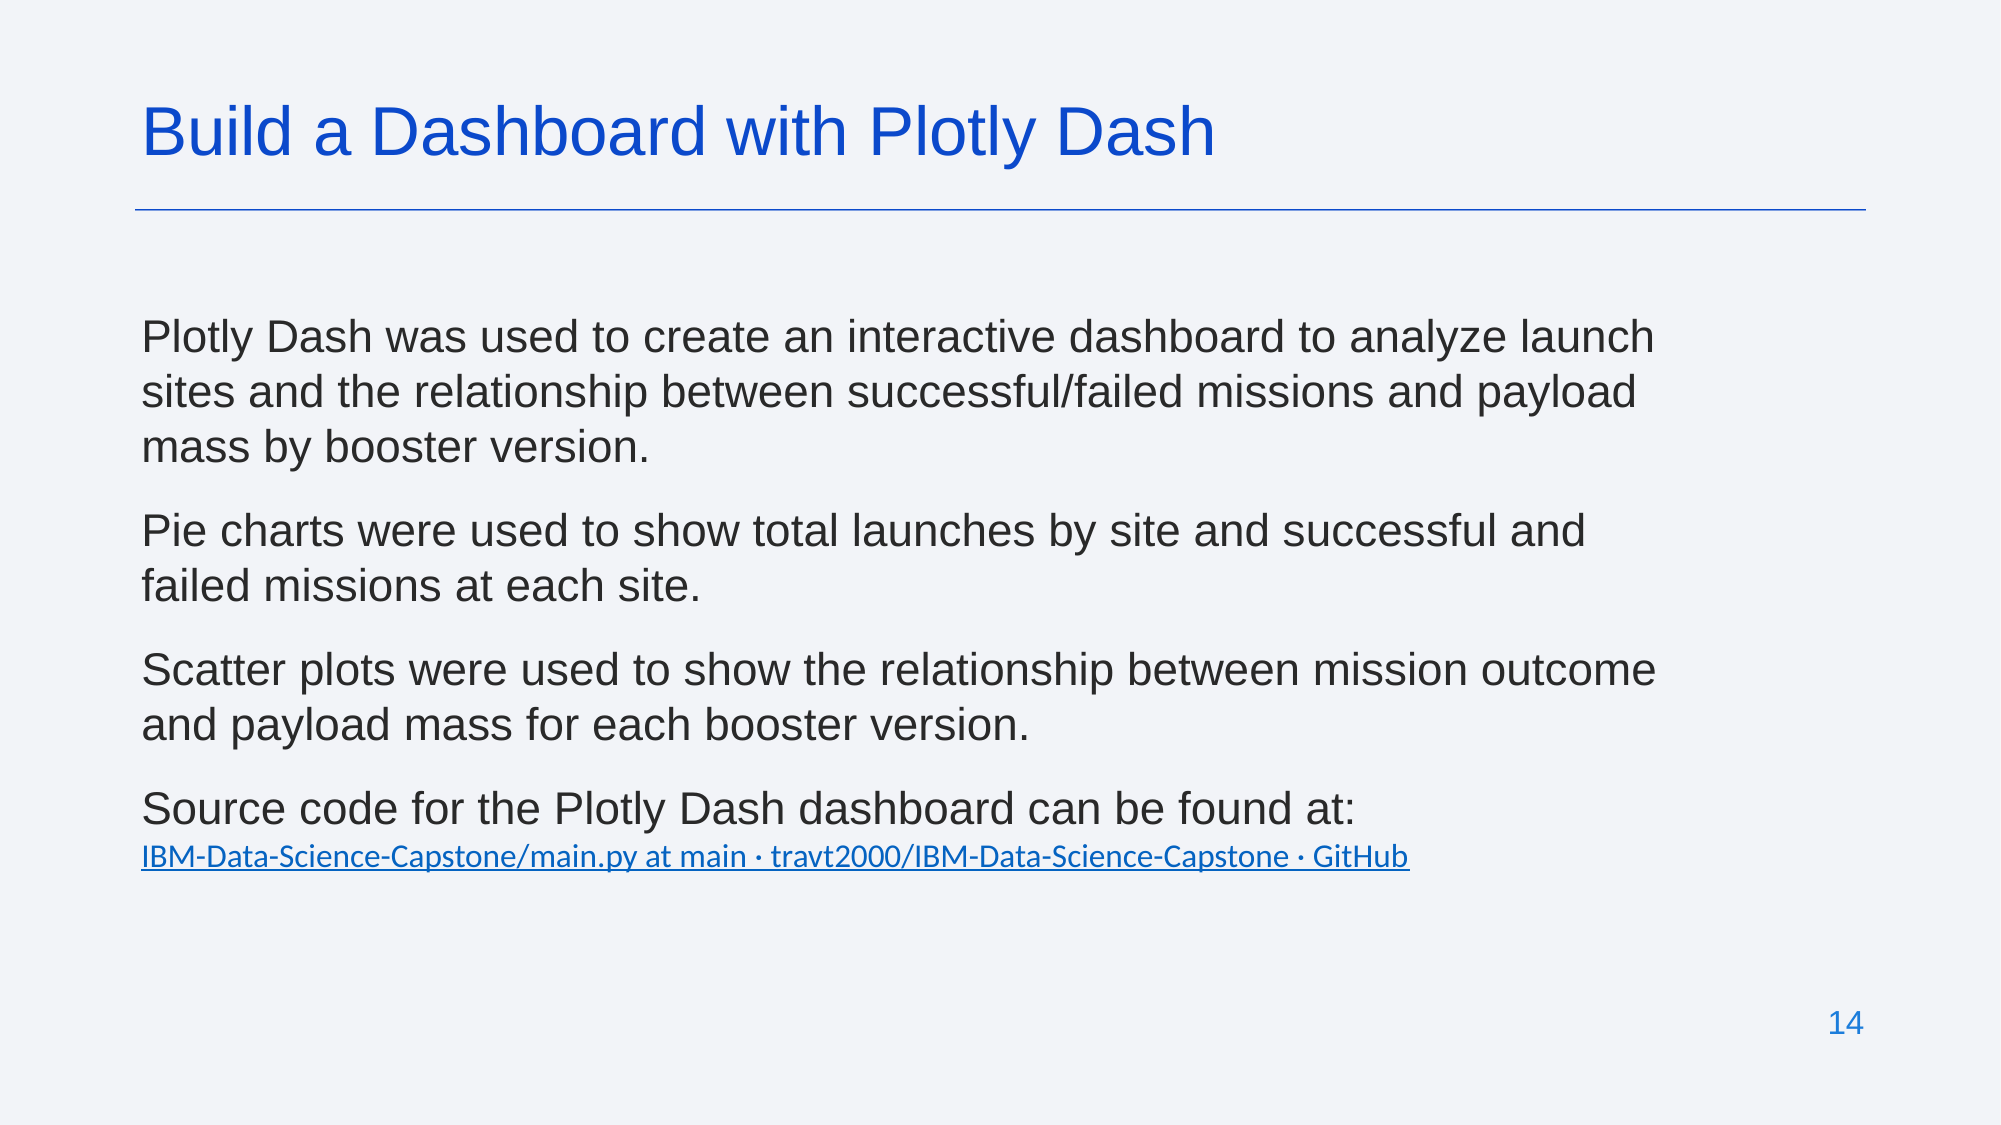

Build a Dashboard with Plotly Dash
Plotly Dash was used to create an interactive dashboard to analyze launch sites and the relationship between successful/failed missions and payload mass by booster version.
Pie charts were used to show total launches by site and successful and failed missions at each site.
Scatter plots were used to show the relationship between mission outcome and payload mass for each booster version.
Source code for the Plotly Dash dashboard can be found at: IBM-Data-Science-Capstone/main.py at main · travt2000/IBM-Data-Science-Capstone · GitHub

14